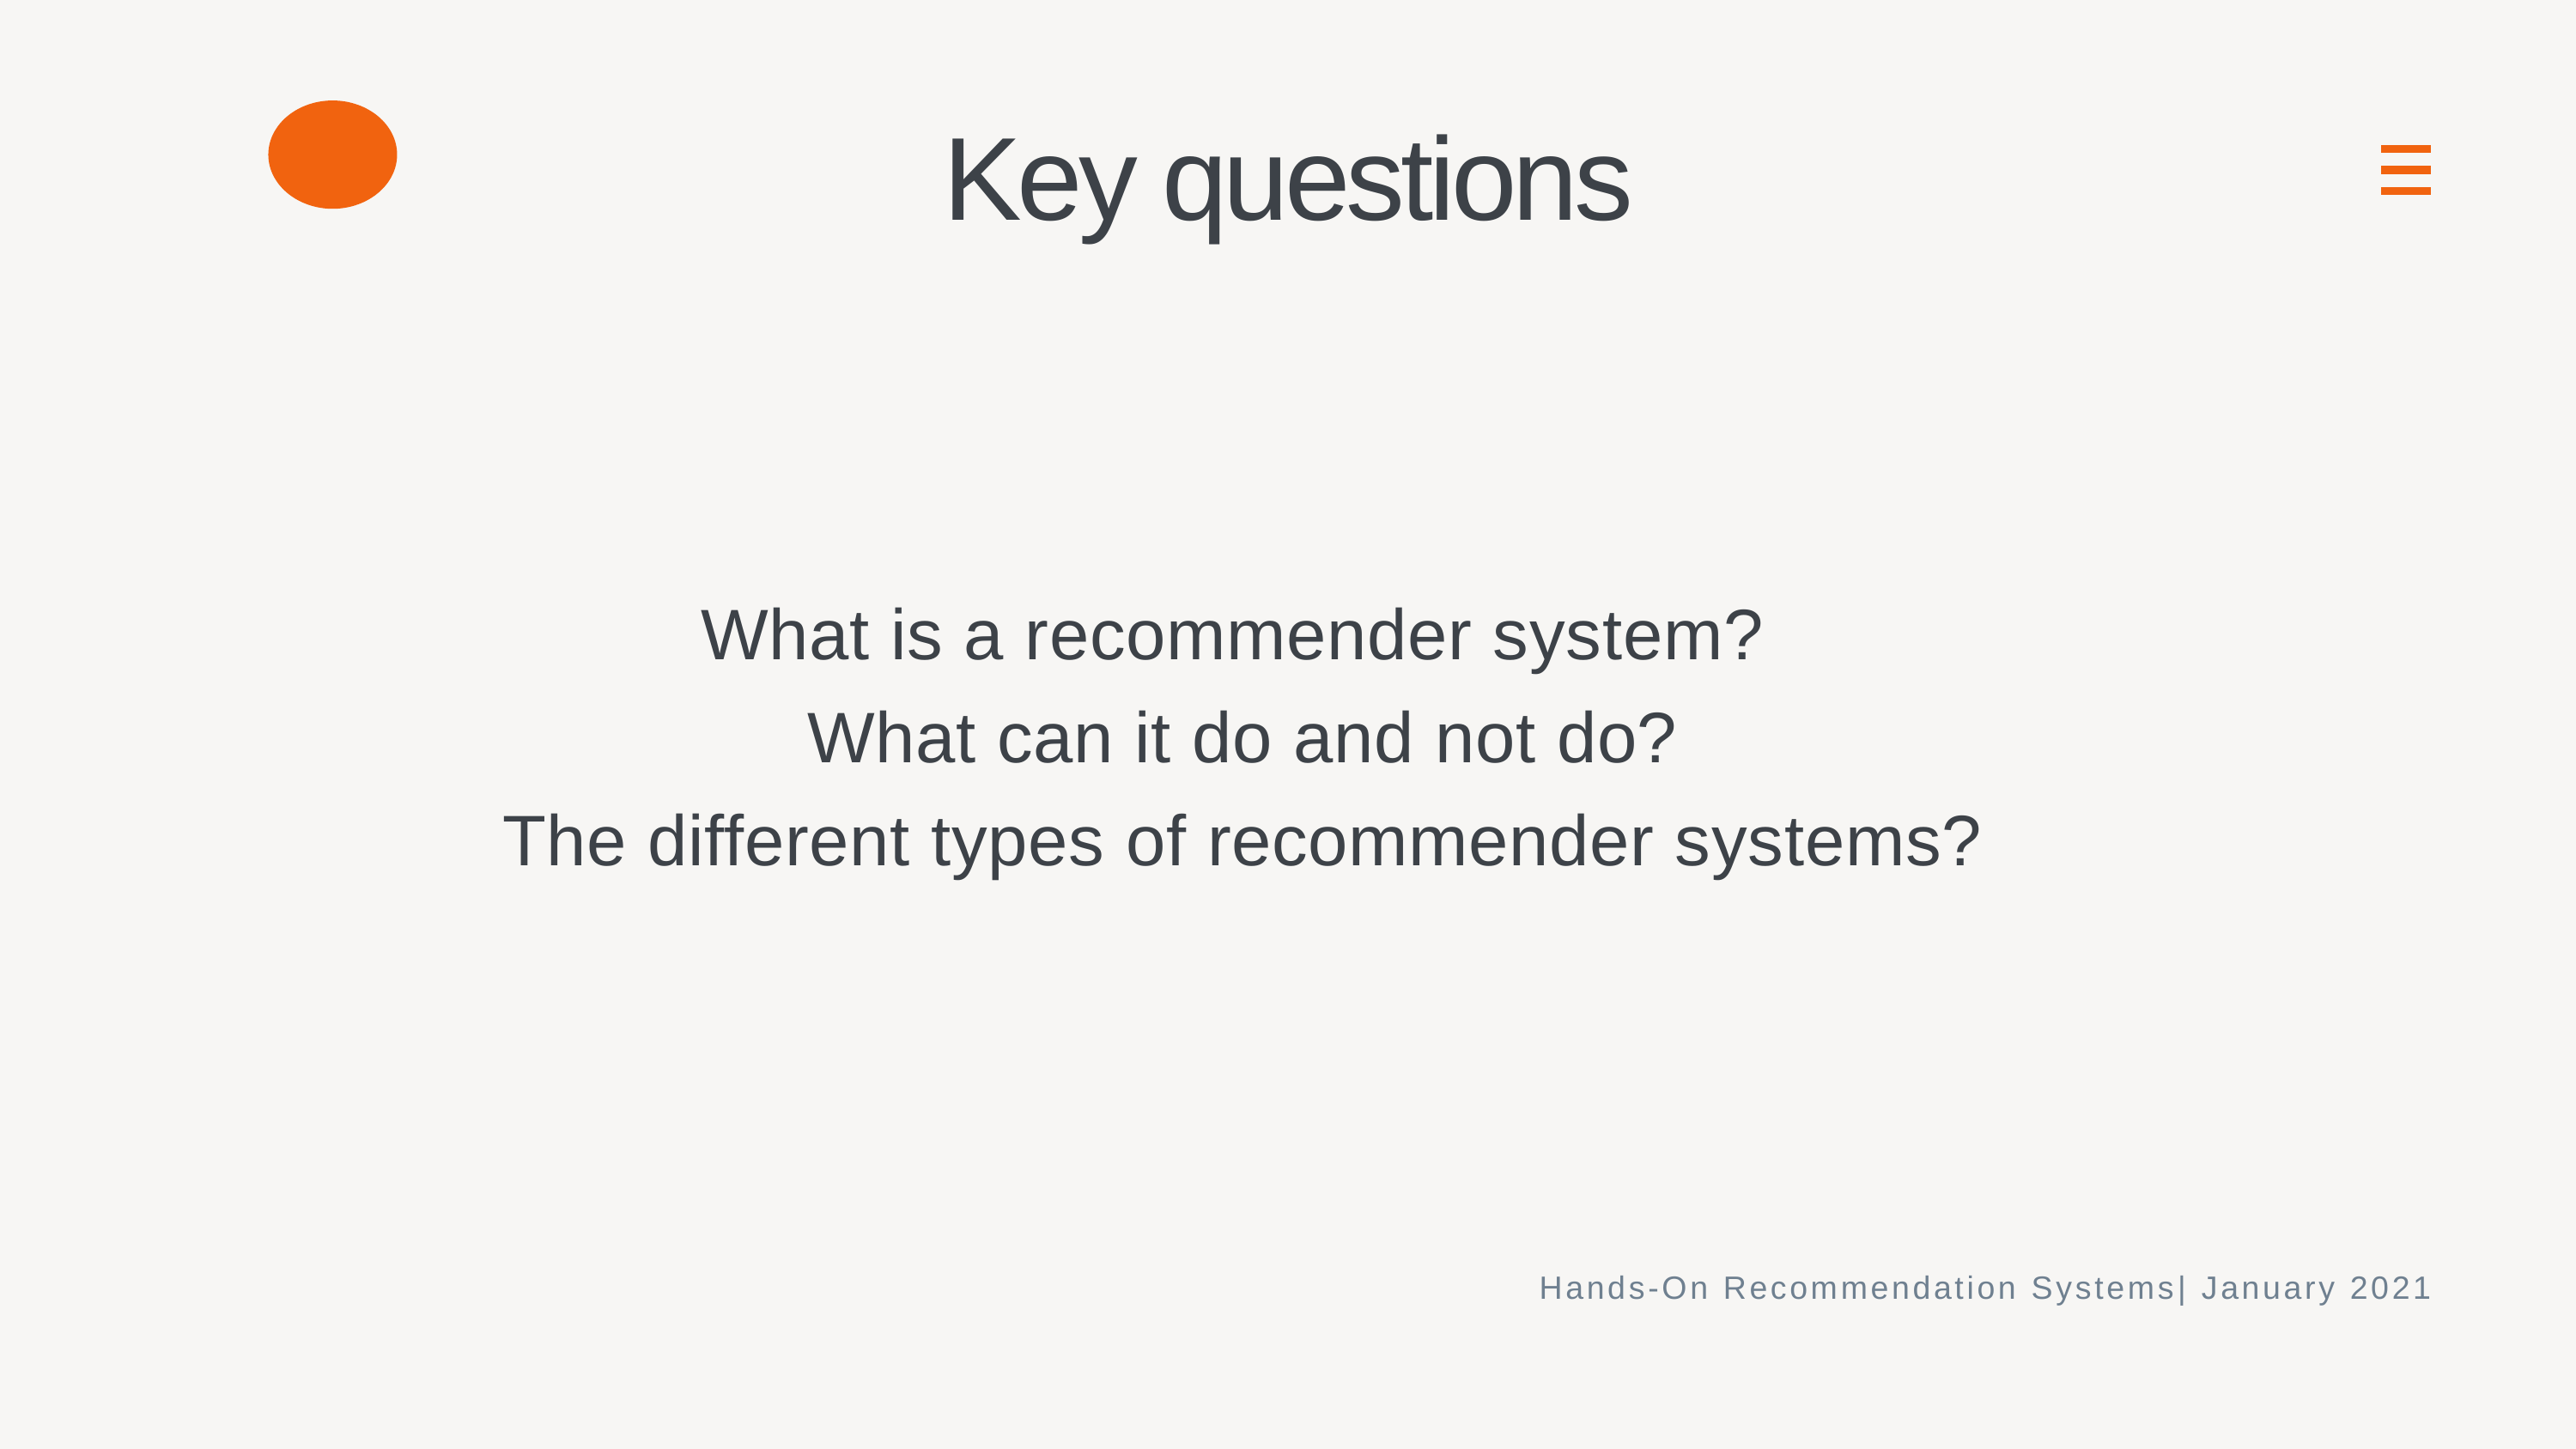

Key questions

What is a recommender system?

What can it do and not do?

The different types of recommender systems?

Hands-On Recommendation Systems| January 2021